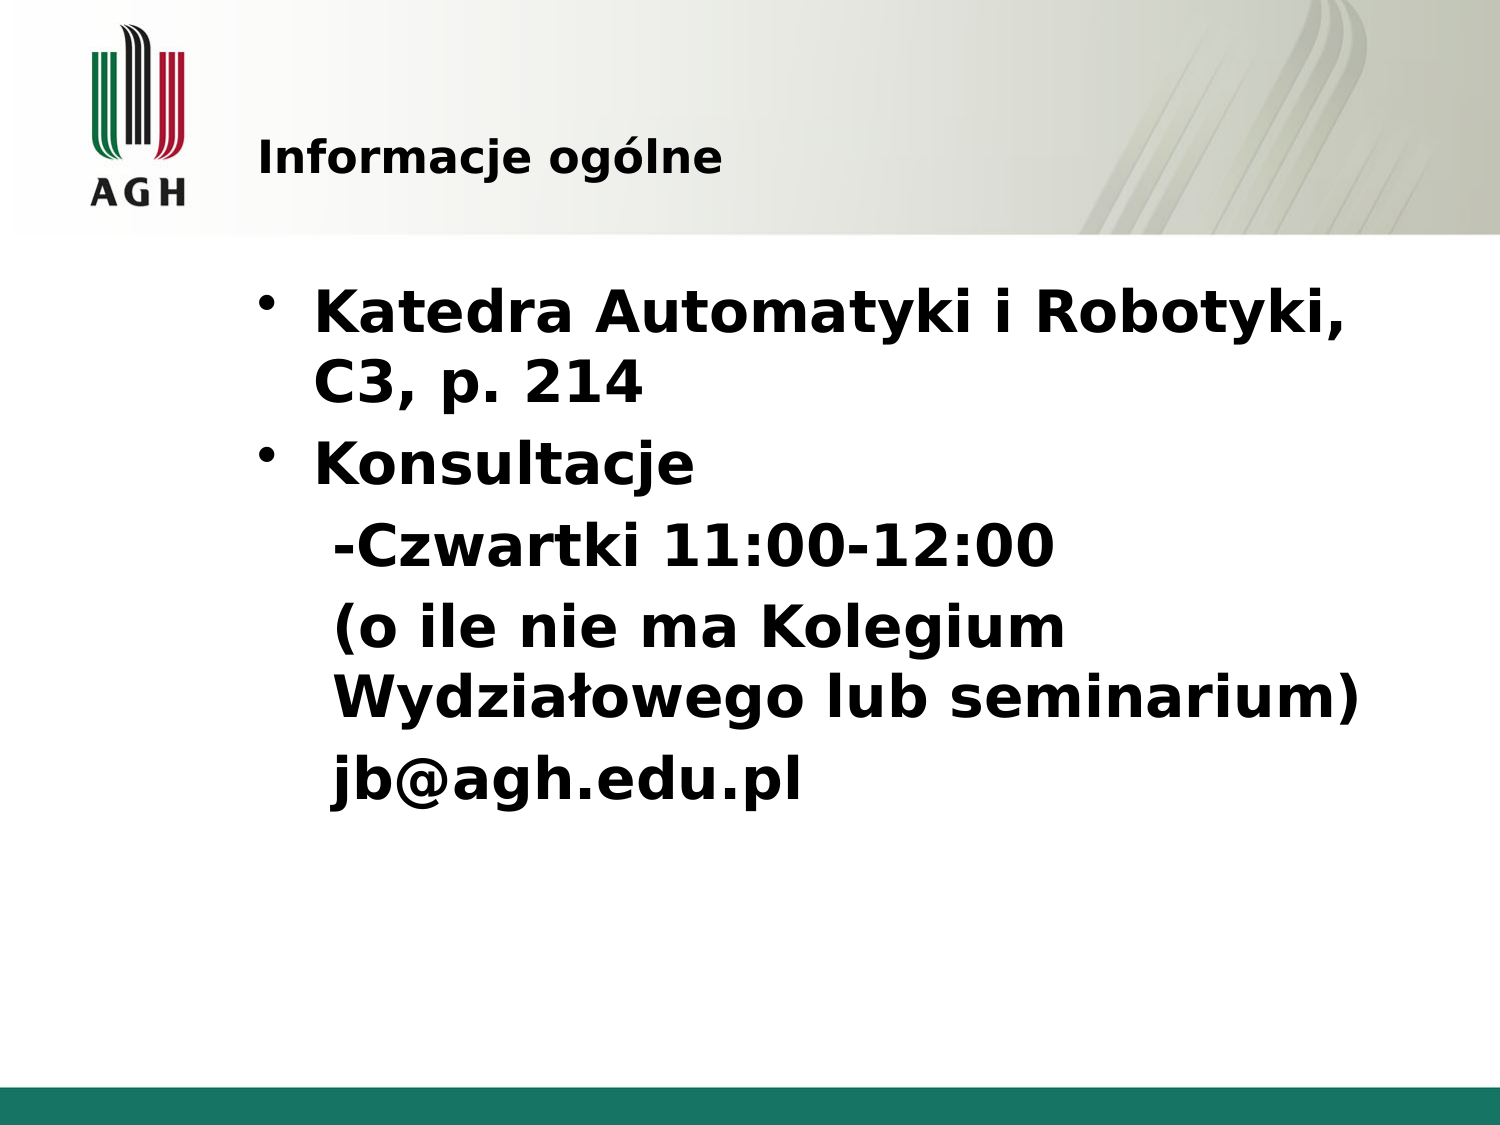

# Informacje ogólne
Katedra Automatyki i Robotyki, C3, p. 214
Konsultacje
-Czwartki 11:00-12:00
(o ile nie ma Kolegium Wydziałowego lub seminarium)
jb@agh.edu.pl